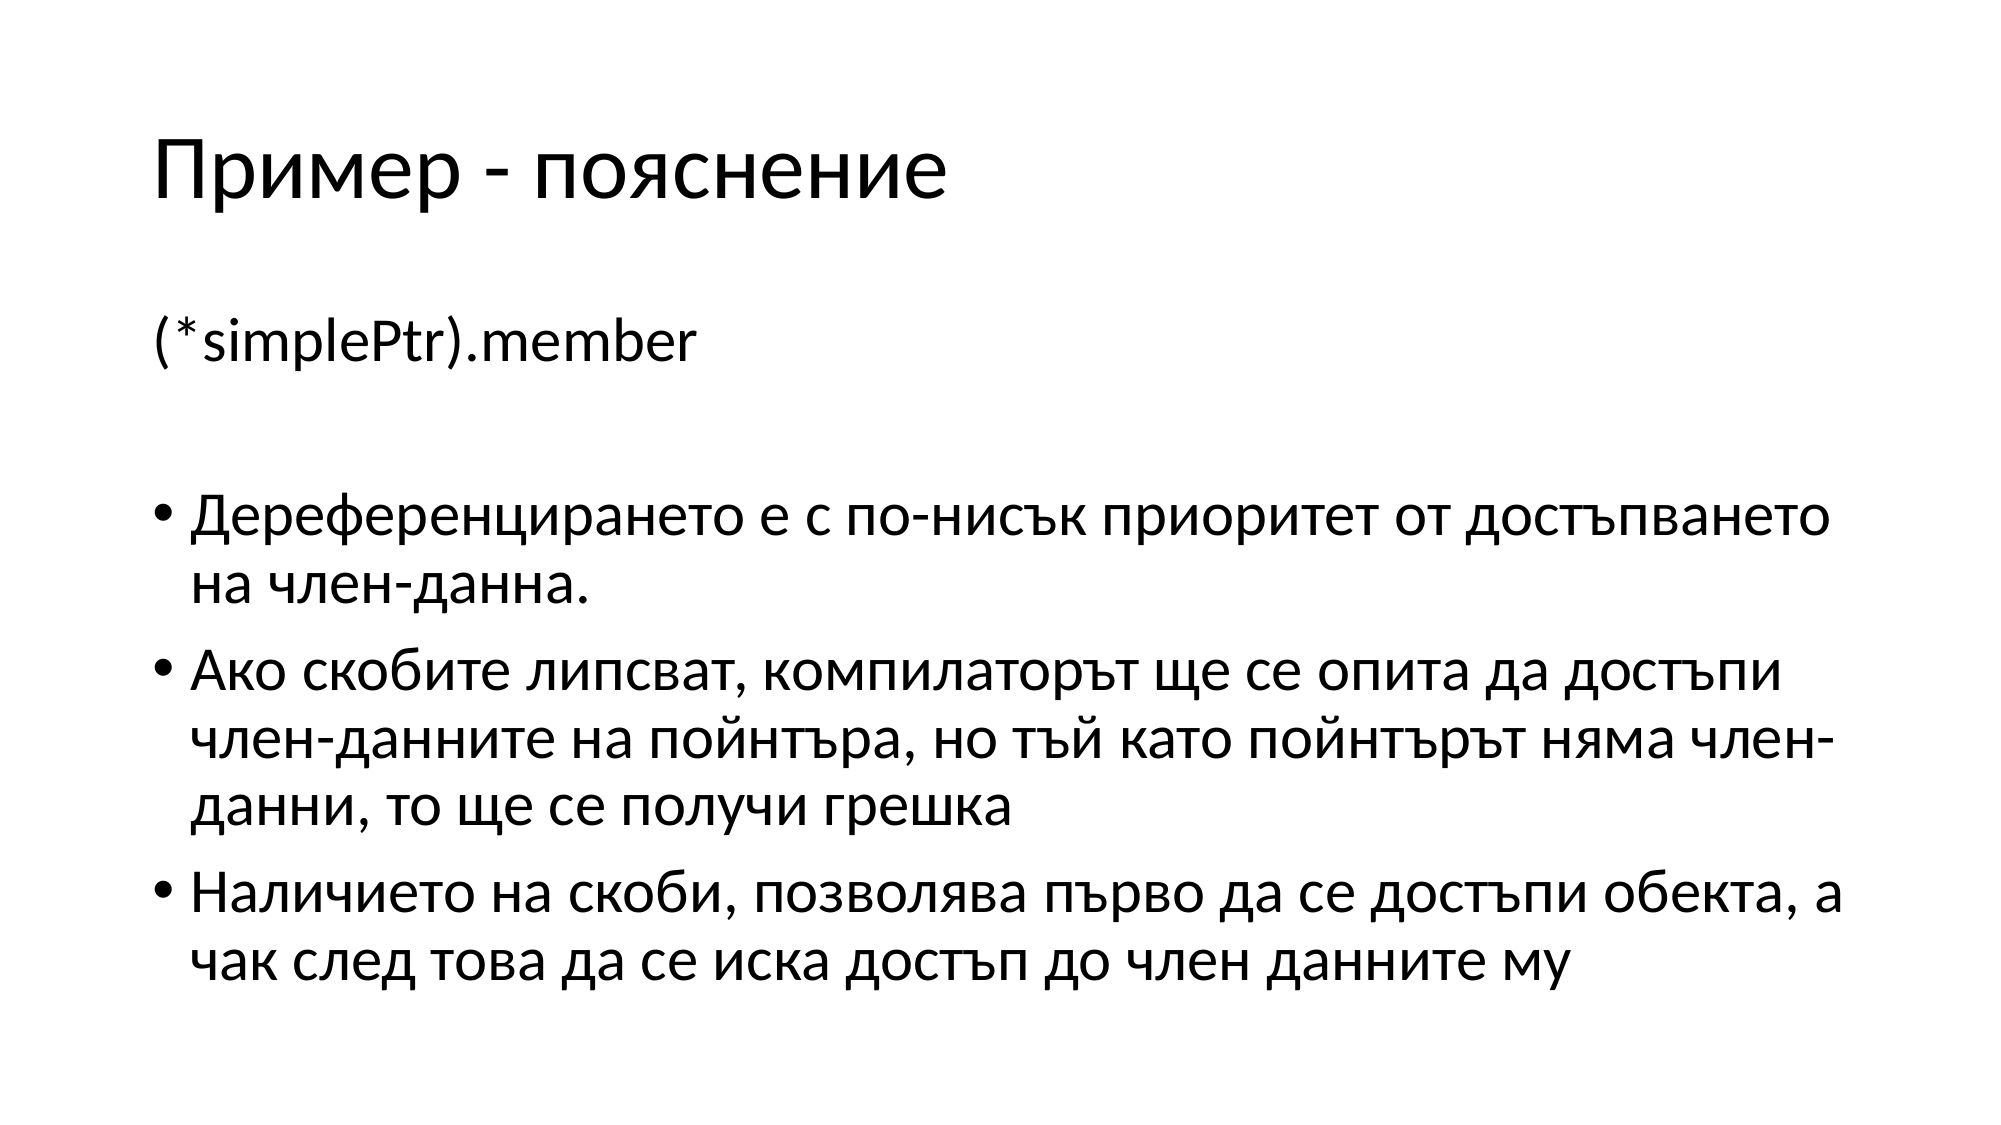

# Пример - пояснение
(*simplePtr).member

Дереференцирането е с по-нисък приоритет от достъпването на член-данна.
Ако скобите липсват, компилаторът ще се опита да достъпи член-данните на пойнтъра, но тъй като пойнтърът няма член-данни, то ще се получи грешка
Наличието на скоби, позволява първо да се достъпи обекта, а чак след това да се иска достъп до член данните му